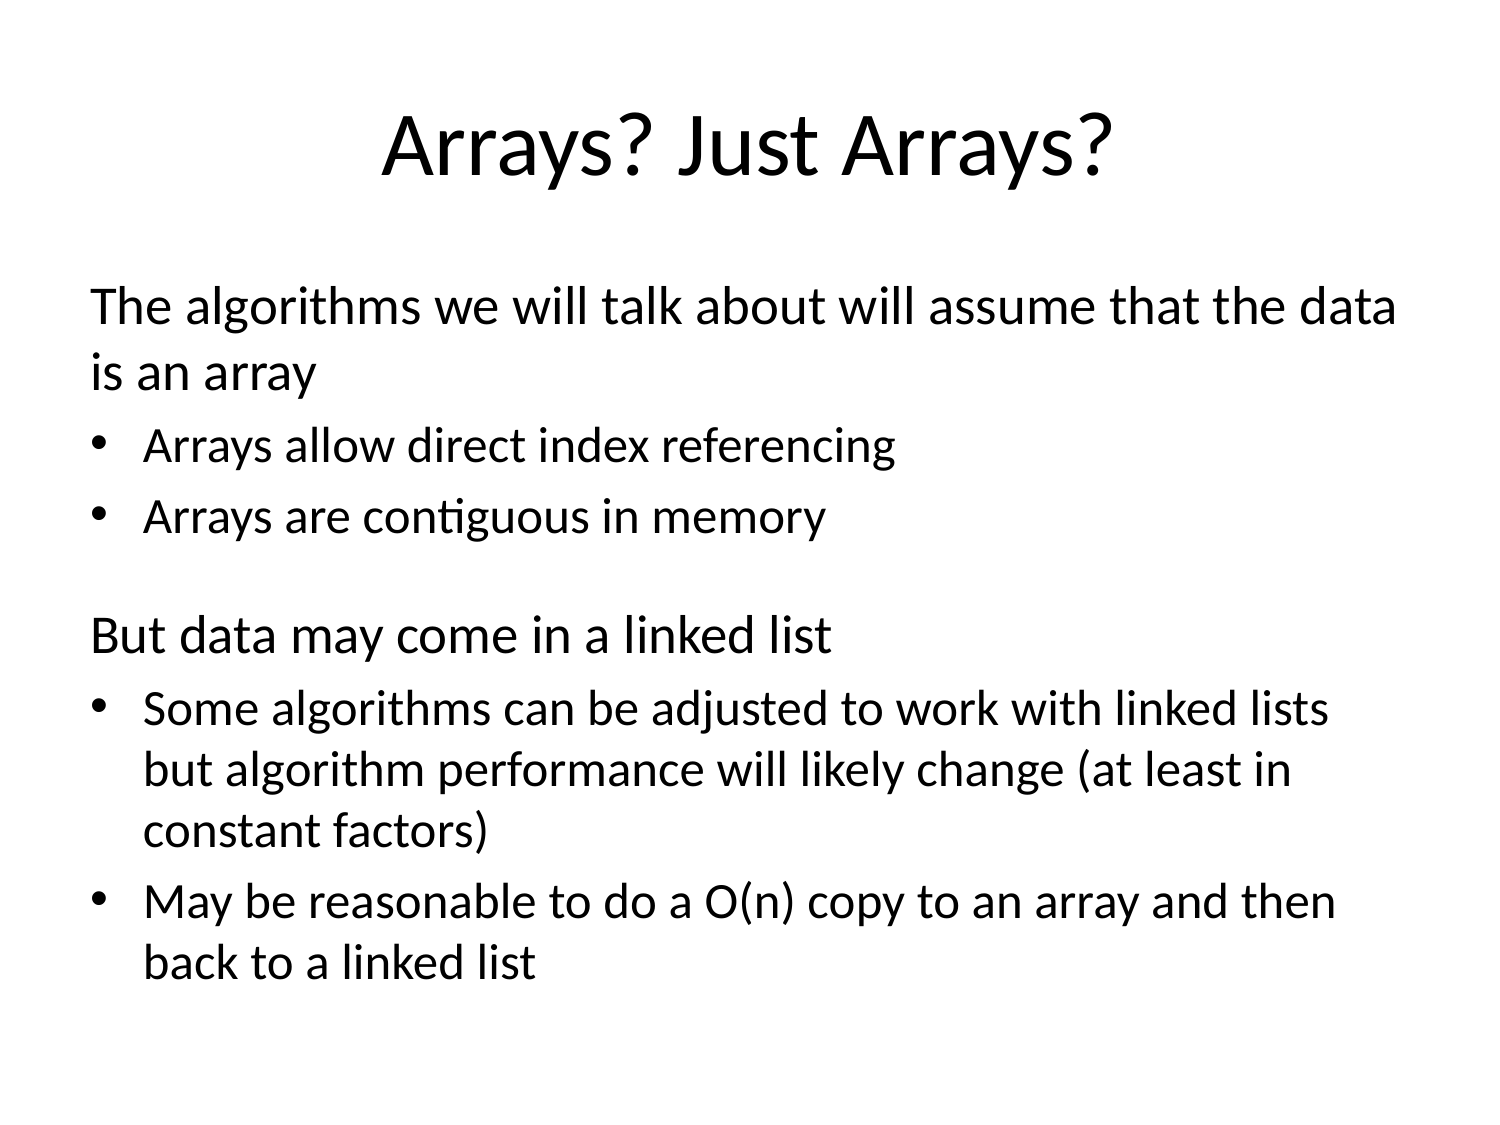

# Arrays? Just Arrays?
The algorithms we will talk about will assume that the data is an array
Arrays allow direct index referencing
Arrays are contiguous in memory

But data may come in a linked list
Some algorithms can be adjusted to work with linked lists but algorithm performance will likely change (at least in constant factors)
May be reasonable to do a O(n) copy to an array and then back to a linked list